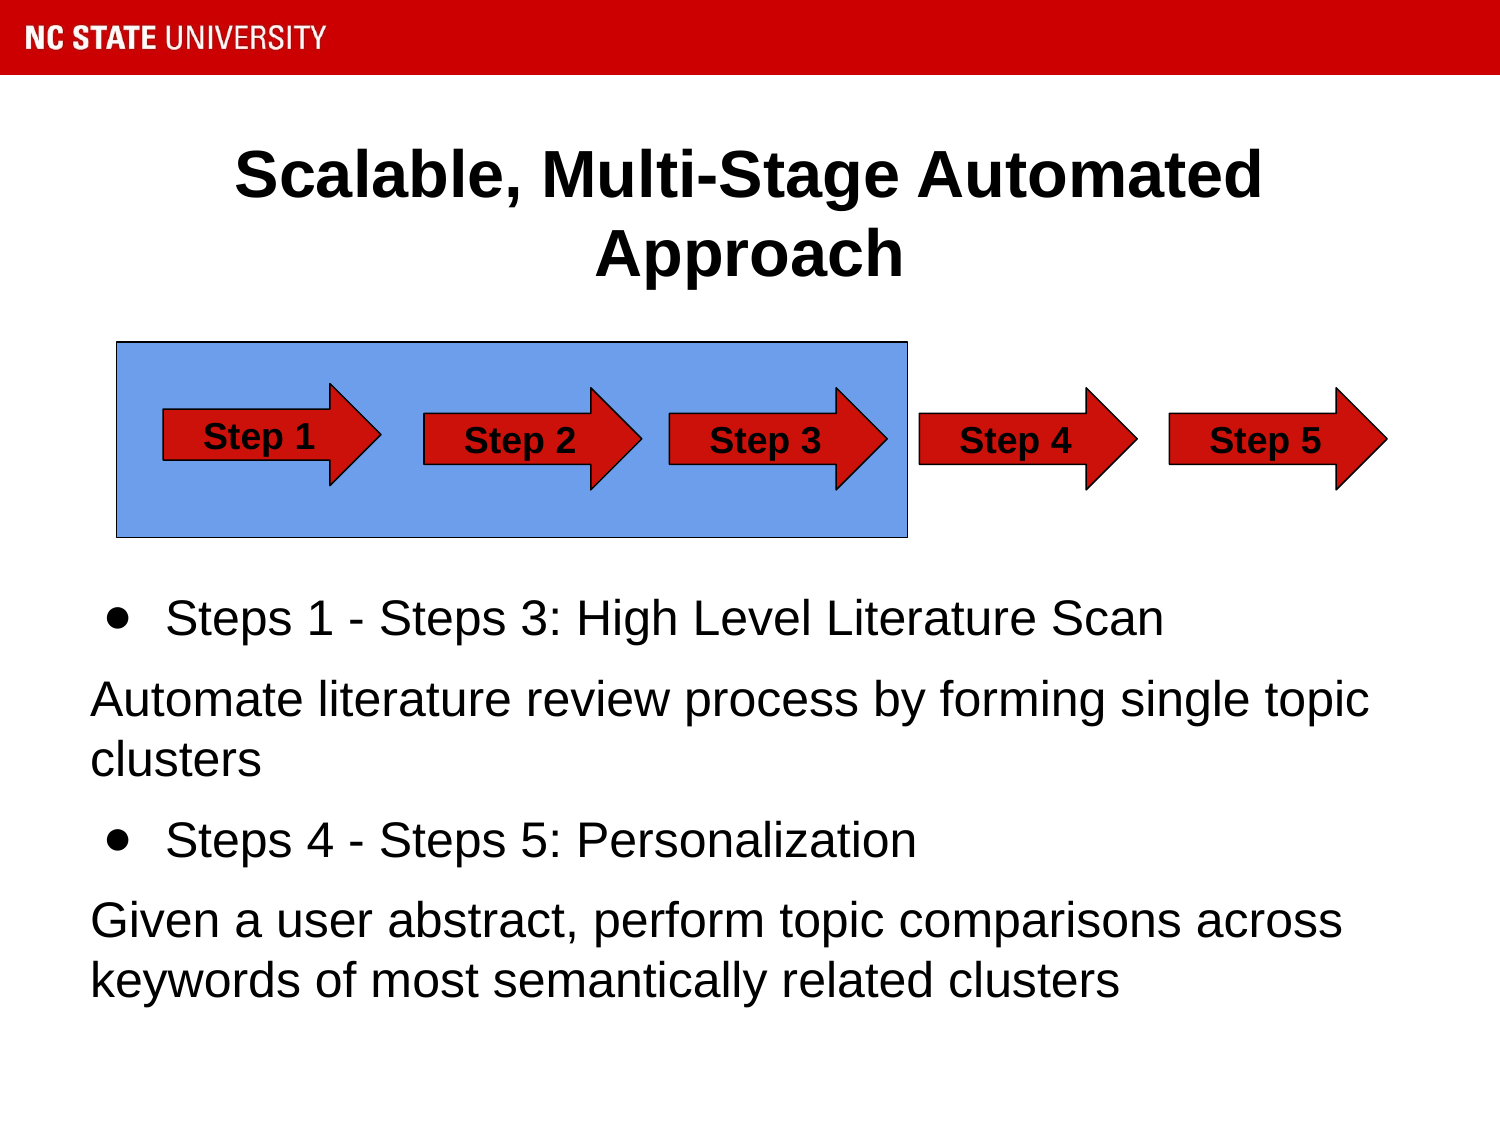

# Scalable, Multi-Stage Automated Approach

Step 1
Step 2
Step 3
Step 4
Step 5
Steps 1 - Steps 3: High Level Literature Scan
Automate literature review process by forming single topic clusters
Steps 4 - Steps 5: Personalization
Given a user abstract, perform topic comparisons across keywords of most semantically related clusters